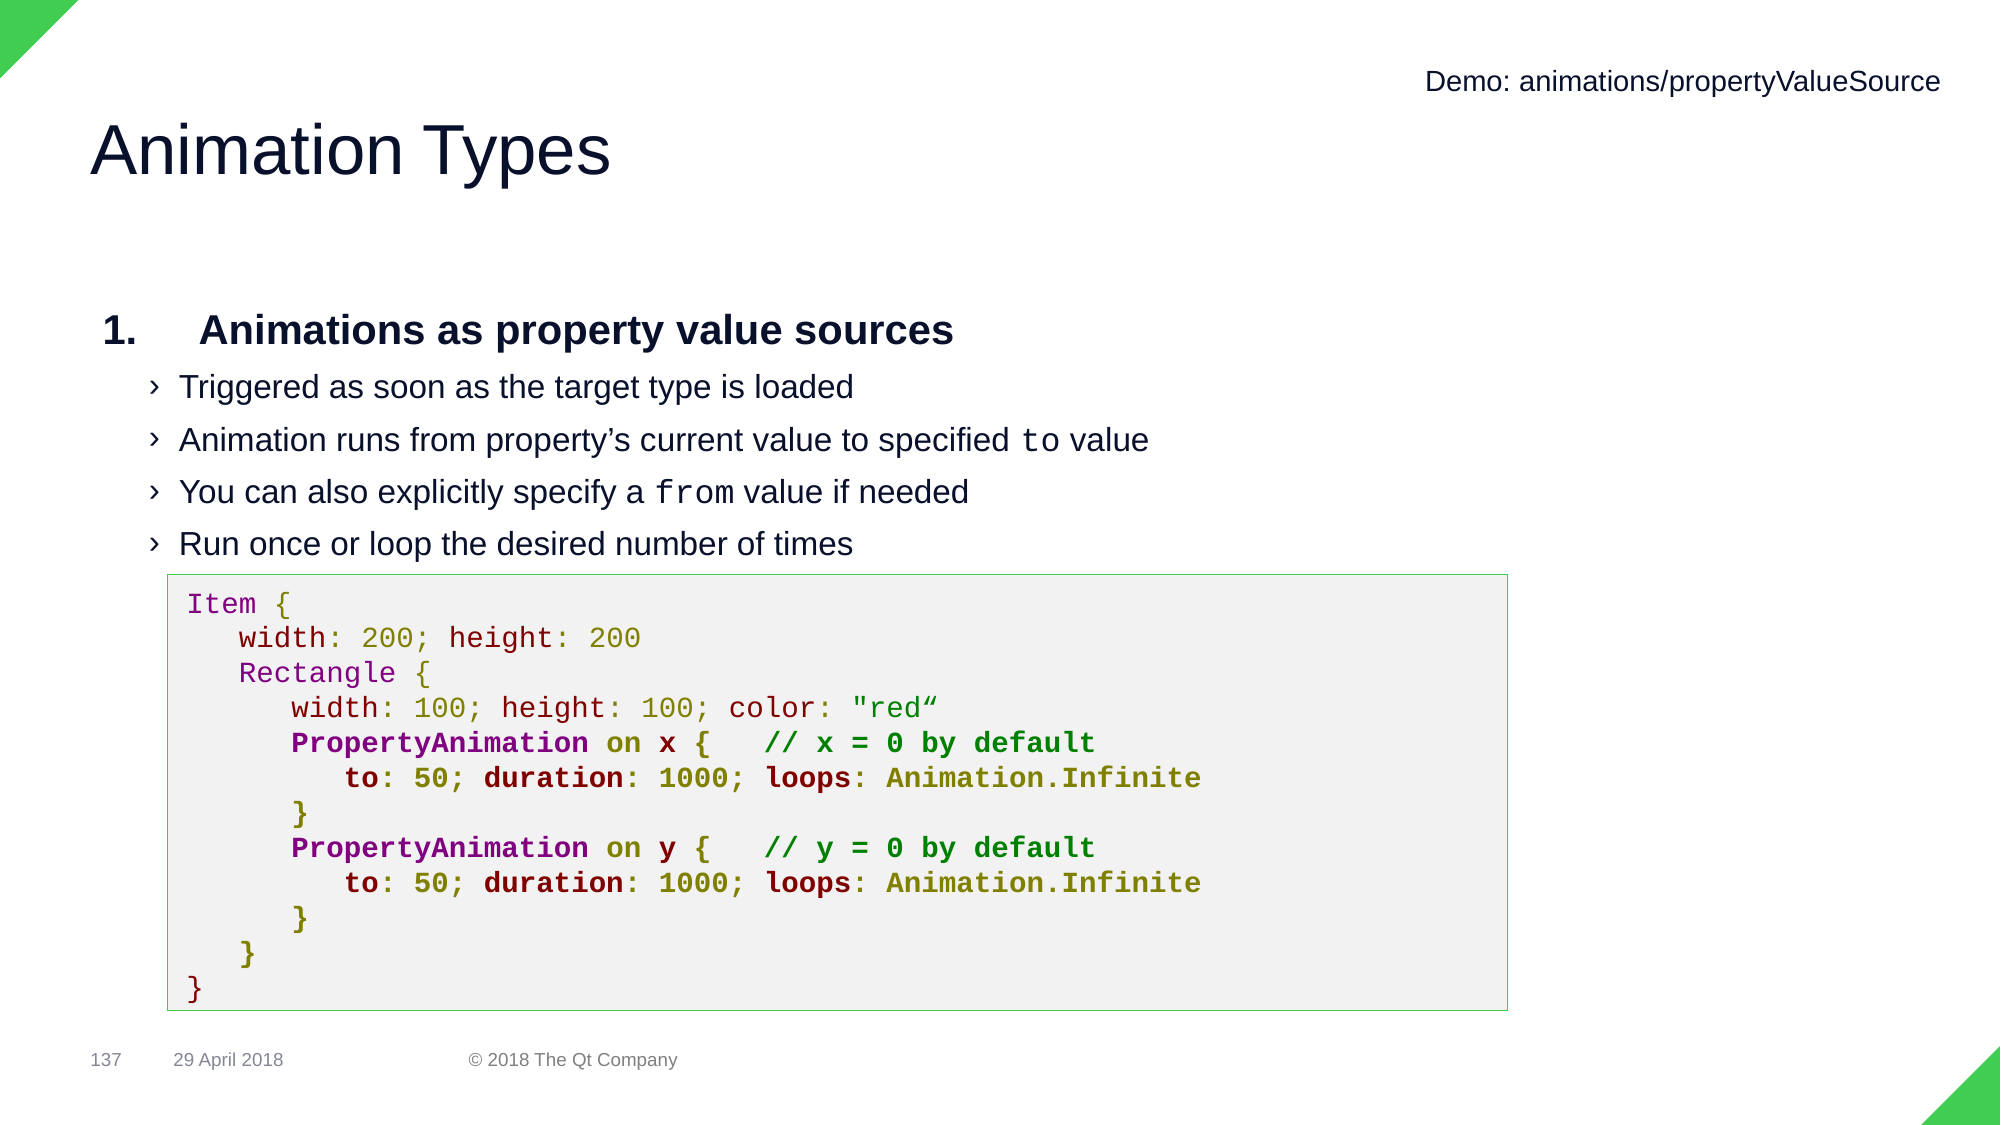

Demo: animations/propertyValueSource
# Animation Types
Animations as property value sources
Triggered as soon as the target type is loaded
Animation runs from property’s current value to specified to value
You can also explicitly specify a from value if needed
Run once or loop the desired number of times

Item {
   width: 200; height: 200
   Rectangle {
      width: 100; height: 100; color: "red“
      PropertyAnimation on x {   // x = 0 by default
         to: 50; duration: 1000; loops: Animation.Infinite
      }
      PropertyAnimation on y {   // y = 0 by default
         to: 50; duration: 1000; loops: Animation.Infinite
      }
   }
}
137
© 2018 The Qt Company
29 April 2018